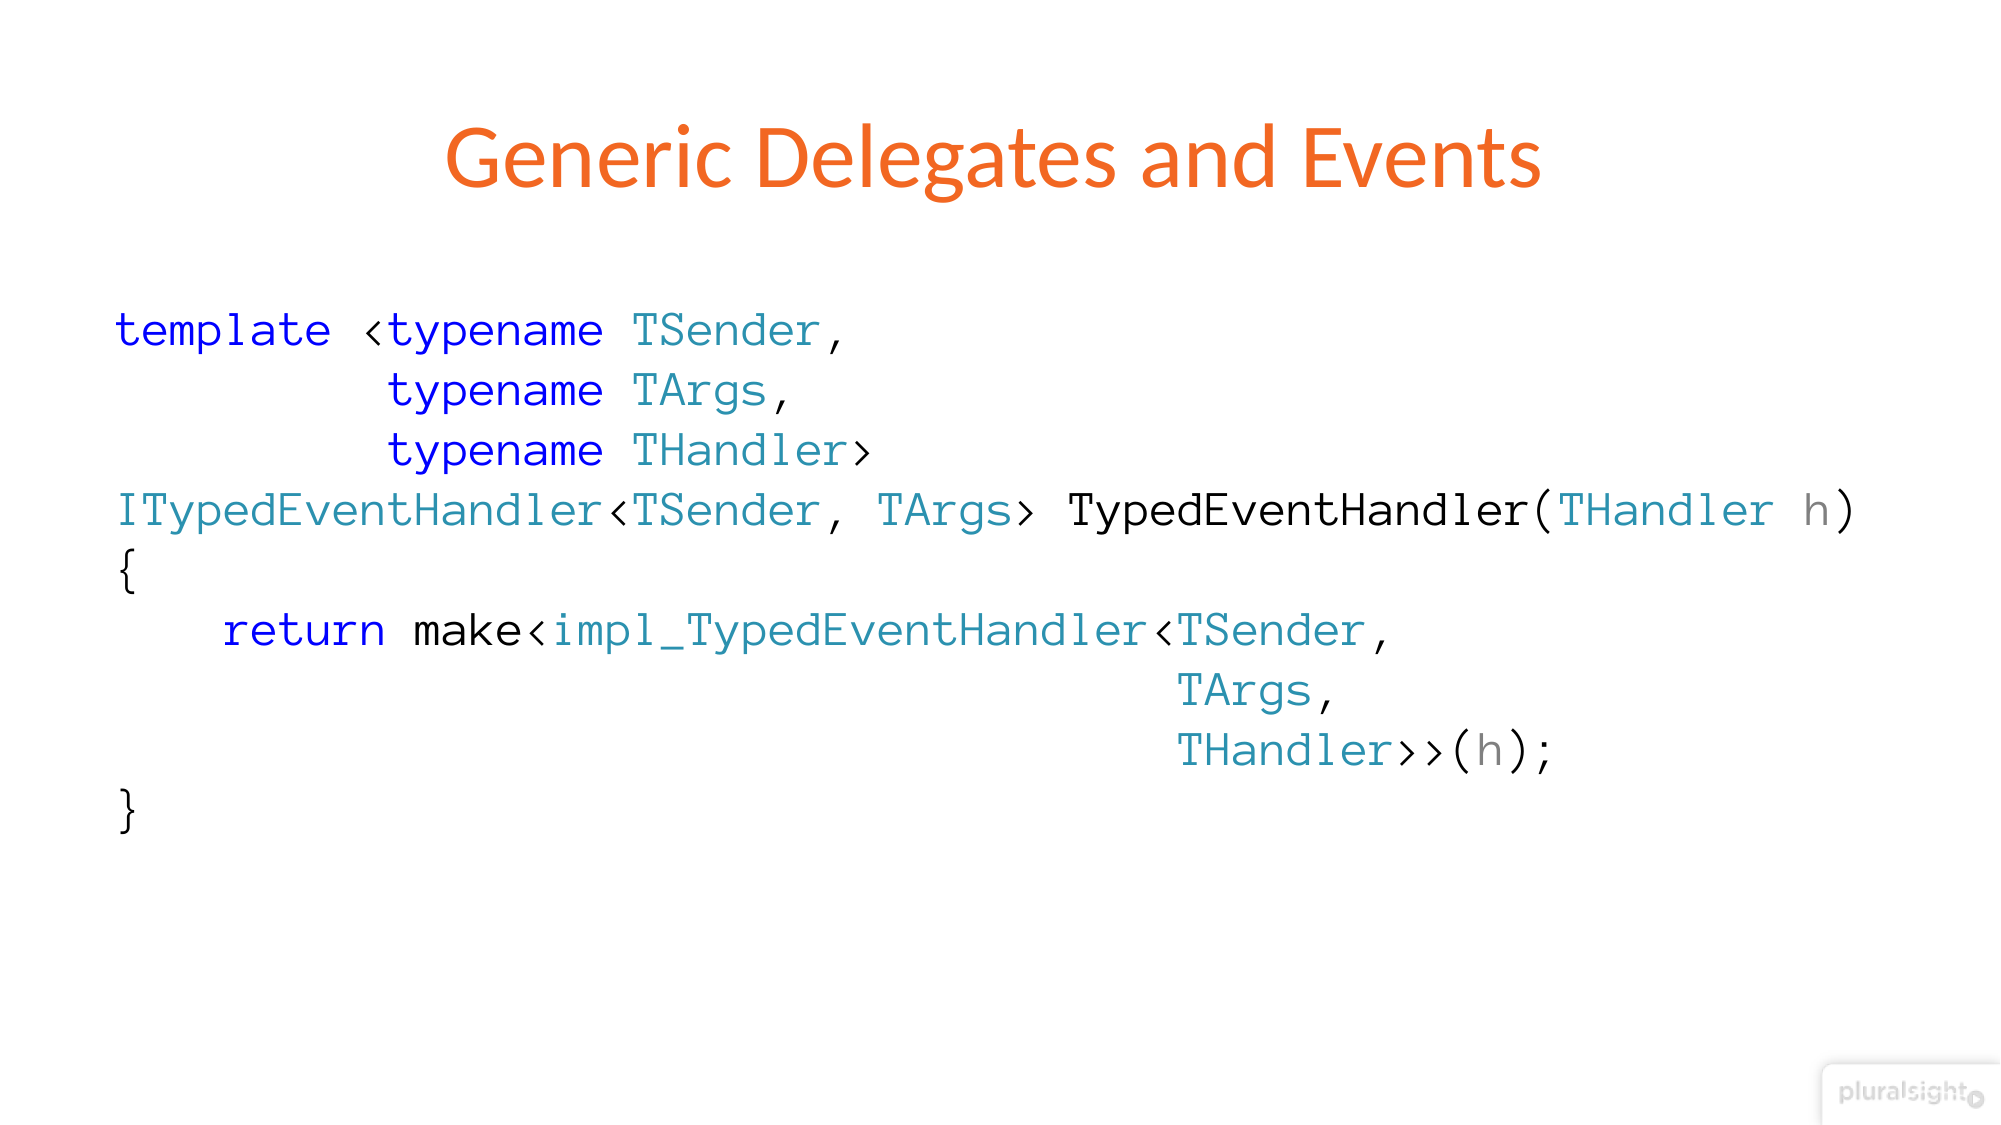

# Generic Delegates and Events
template <typename TSender,
          typename TArgs,
          typename THandler>
ITypedEventHandler<TSender, TArgs> TypedEventHandler(THandler h)
{
    return make<impl_TypedEventHandler<TSender,
                                       TArgs,
                                       THandler>>(h);
}